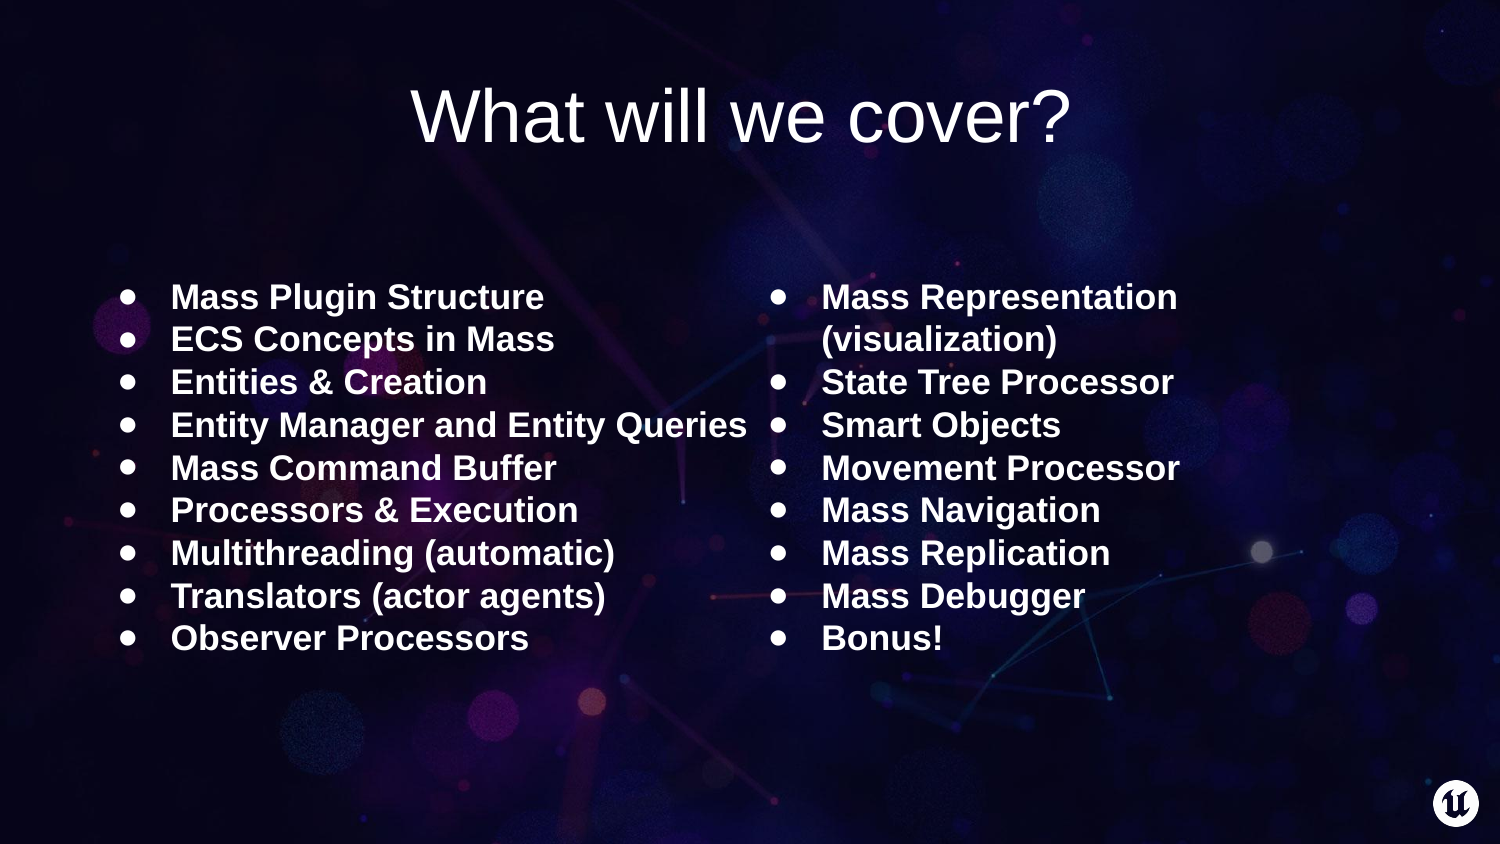

# What will we cover?
Mass Plugin Structure
ECS Concepts in Mass
Entities & Creation
Entity Manager and Entity Queries
Mass Command Buffer
Processors & Execution
Multithreading (automatic)
Translators (actor agents)
Observer Processors
Mass Representation (visualization)
State Tree Processor
Smart Objects
Movement Processor
Mass Navigation
Mass Replication
Mass Debugger
Bonus!